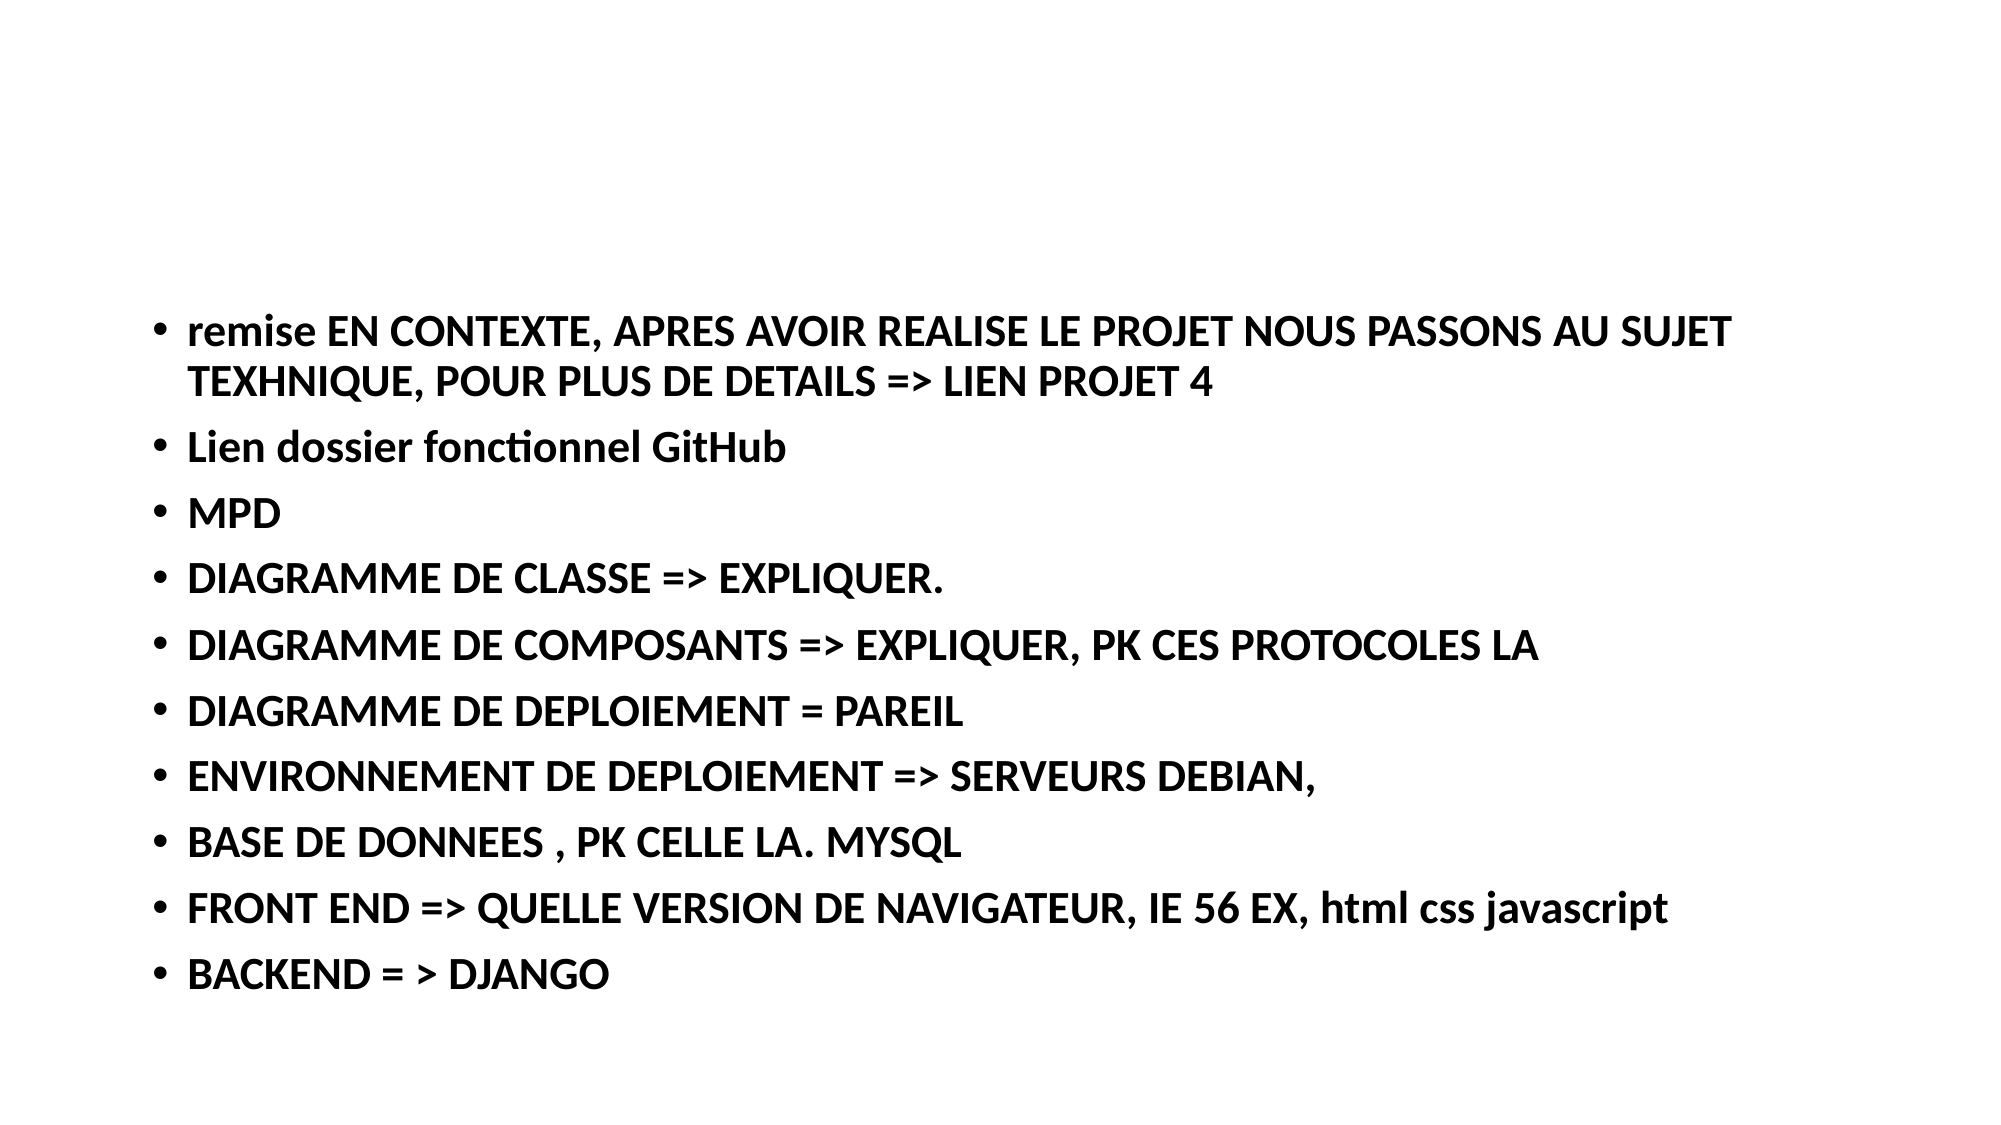

#
remise EN CONTEXTE, APRES AVOIR REALISE LE PROJET NOUS PASSONS AU SUJET TEXHNIQUE, POUR PLUS DE DETAILS => LIEN PROJET 4
Lien dossier fonctionnel GitHub
MPD
DIAGRAMME DE CLASSE => EXPLIQUER.
DIAGRAMME DE COMPOSANTS => EXPLIQUER, PK CES PROTOCOLES LA
DIAGRAMME DE DEPLOIEMENT = PAREIL
ENVIRONNEMENT DE DEPLOIEMENT => SERVEURS DEBIAN,
BASE DE DONNEES , PK CELLE LA. MYSQL
FRONT END => QUELLE VERSION DE NAVIGATEUR, IE 56 EX, html css javascript
BACKEND = > DJANGO